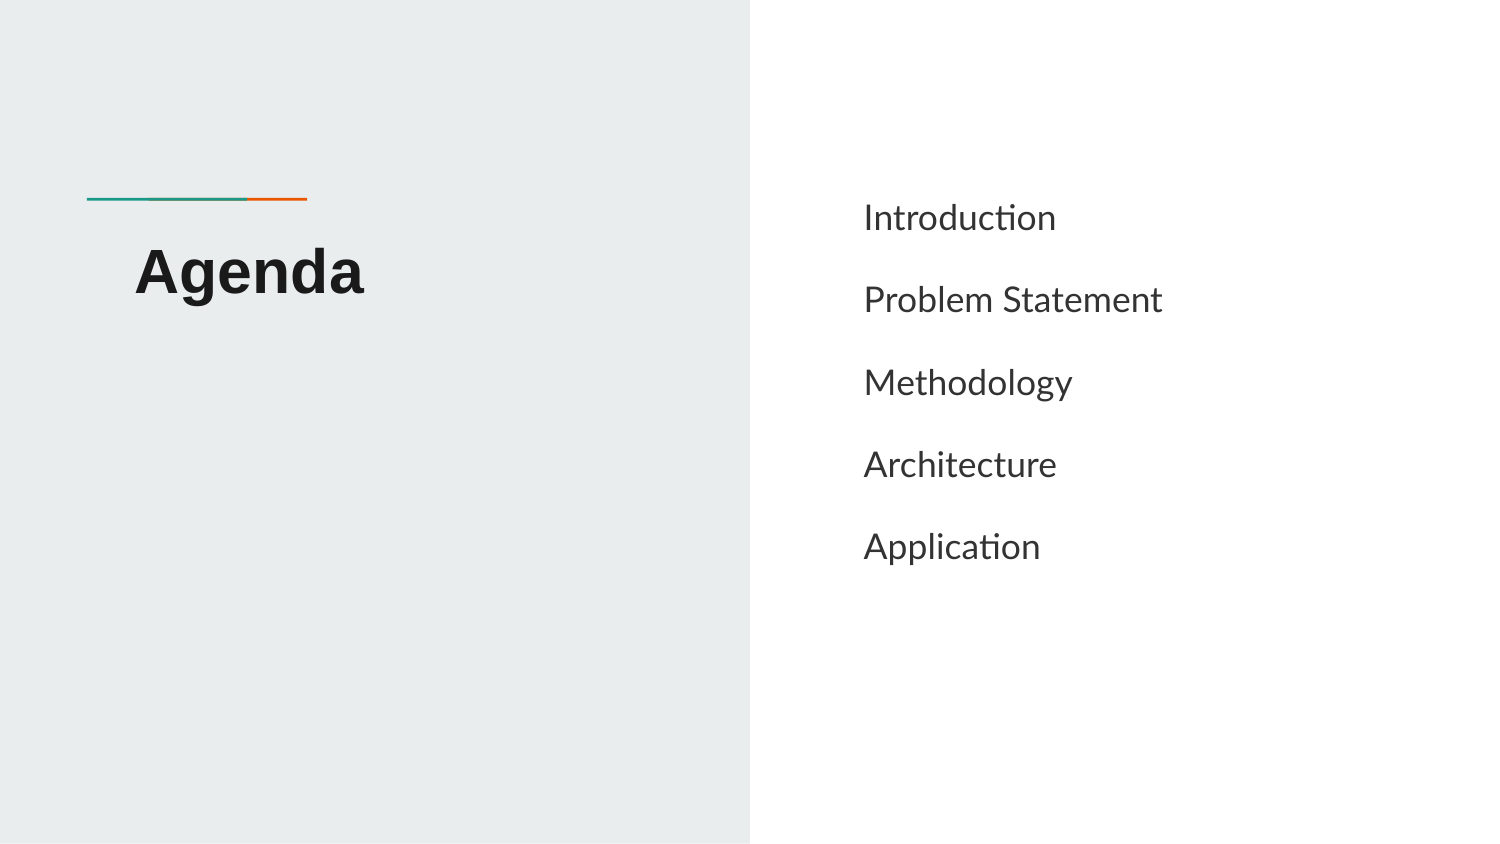

Introduction
Problem Statement
Methodology
Architecture
Application

# Agenda